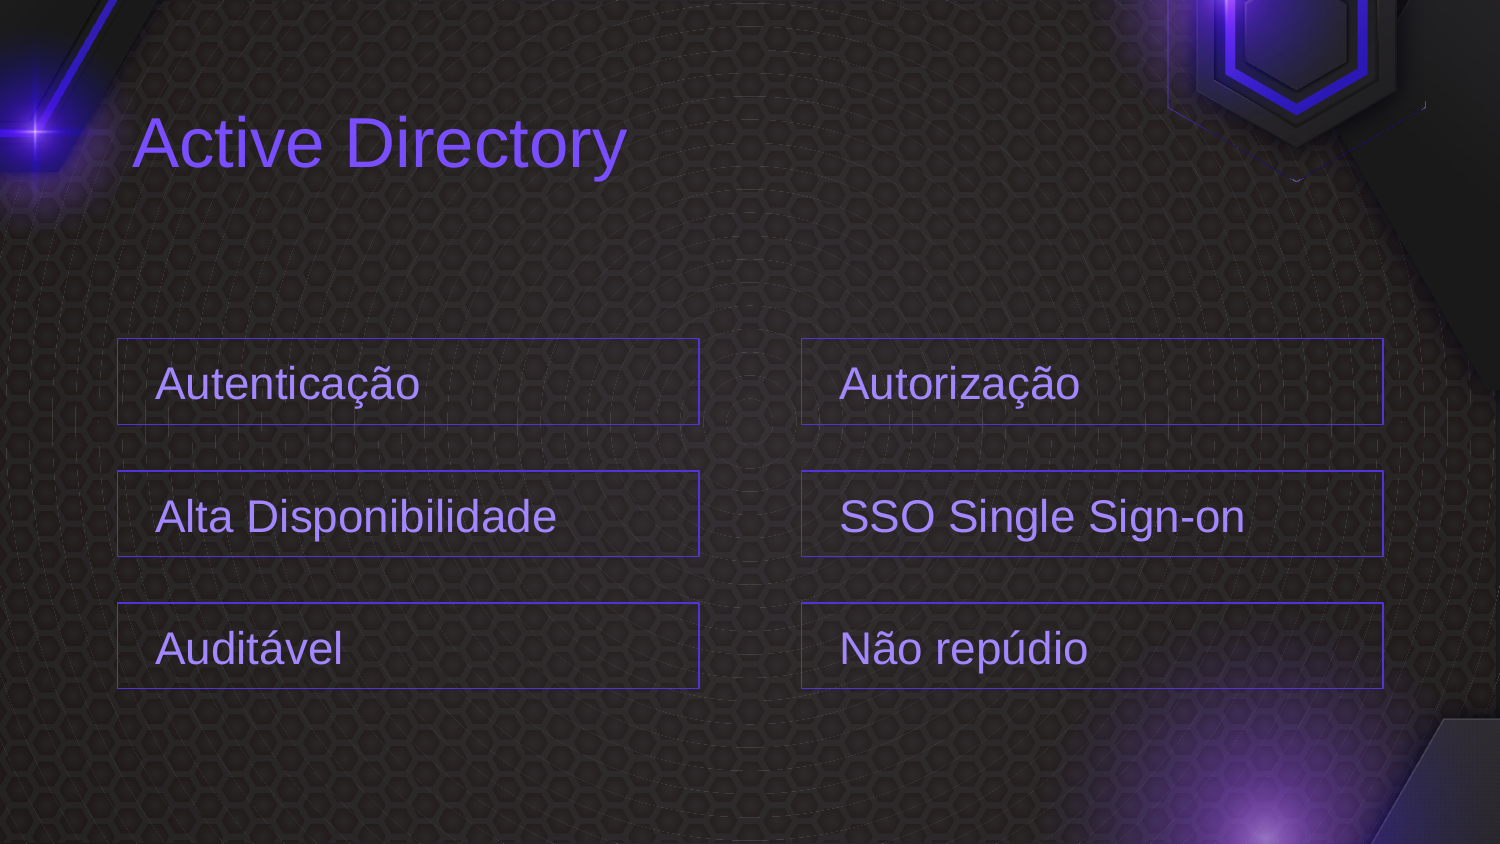

# Active Directory
Autenticação
Autorização
Alta Disponibilidade
SSO Single Sign-on
Auditável
Não repúdio